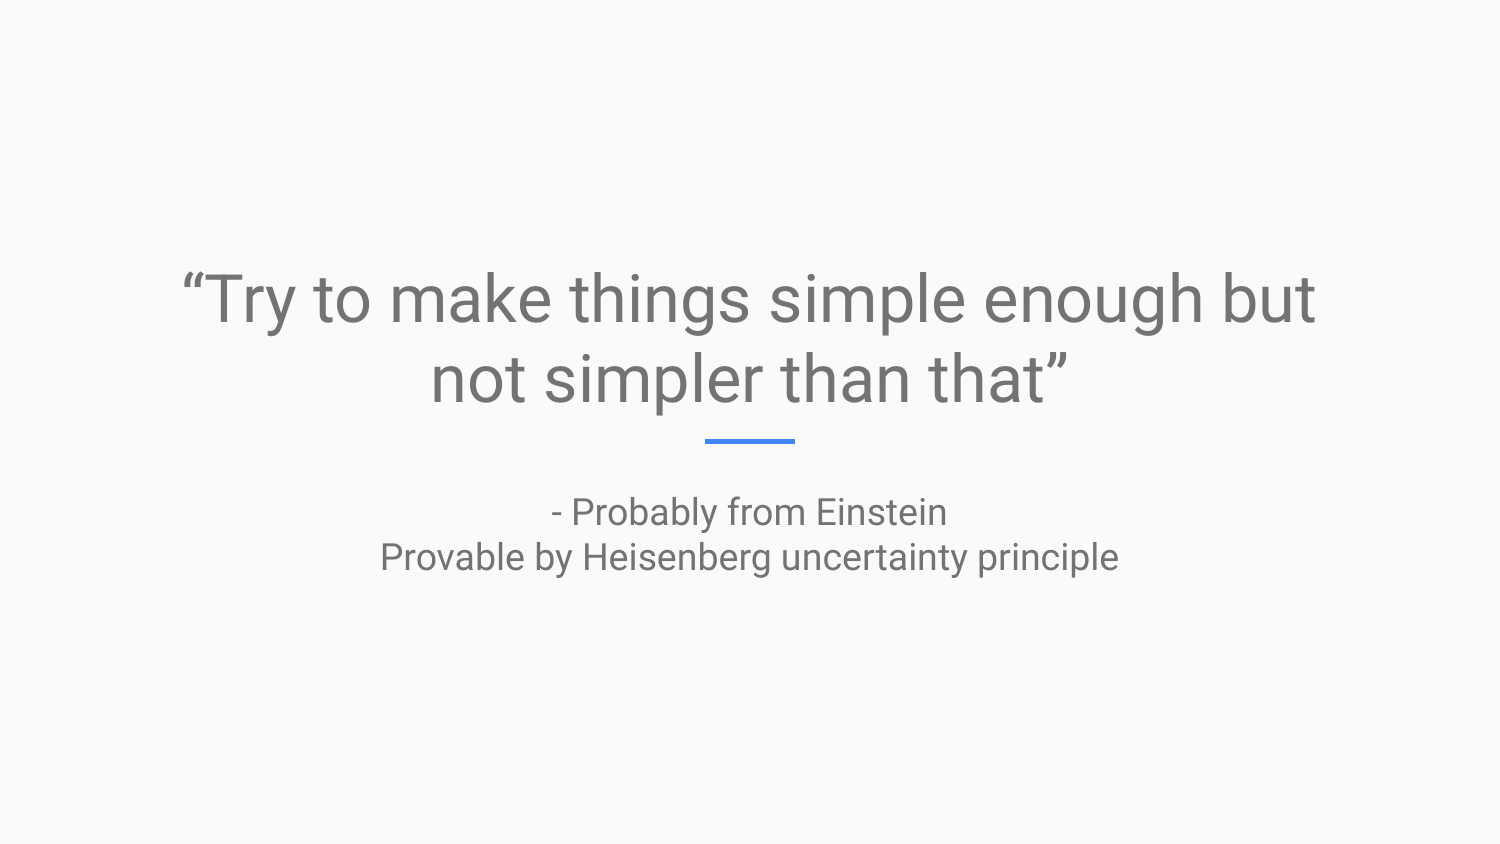

“Try to make things simple enough but not simpler than that”
- Probably from Einstein
Provable by Heisenberg uncertainty principle